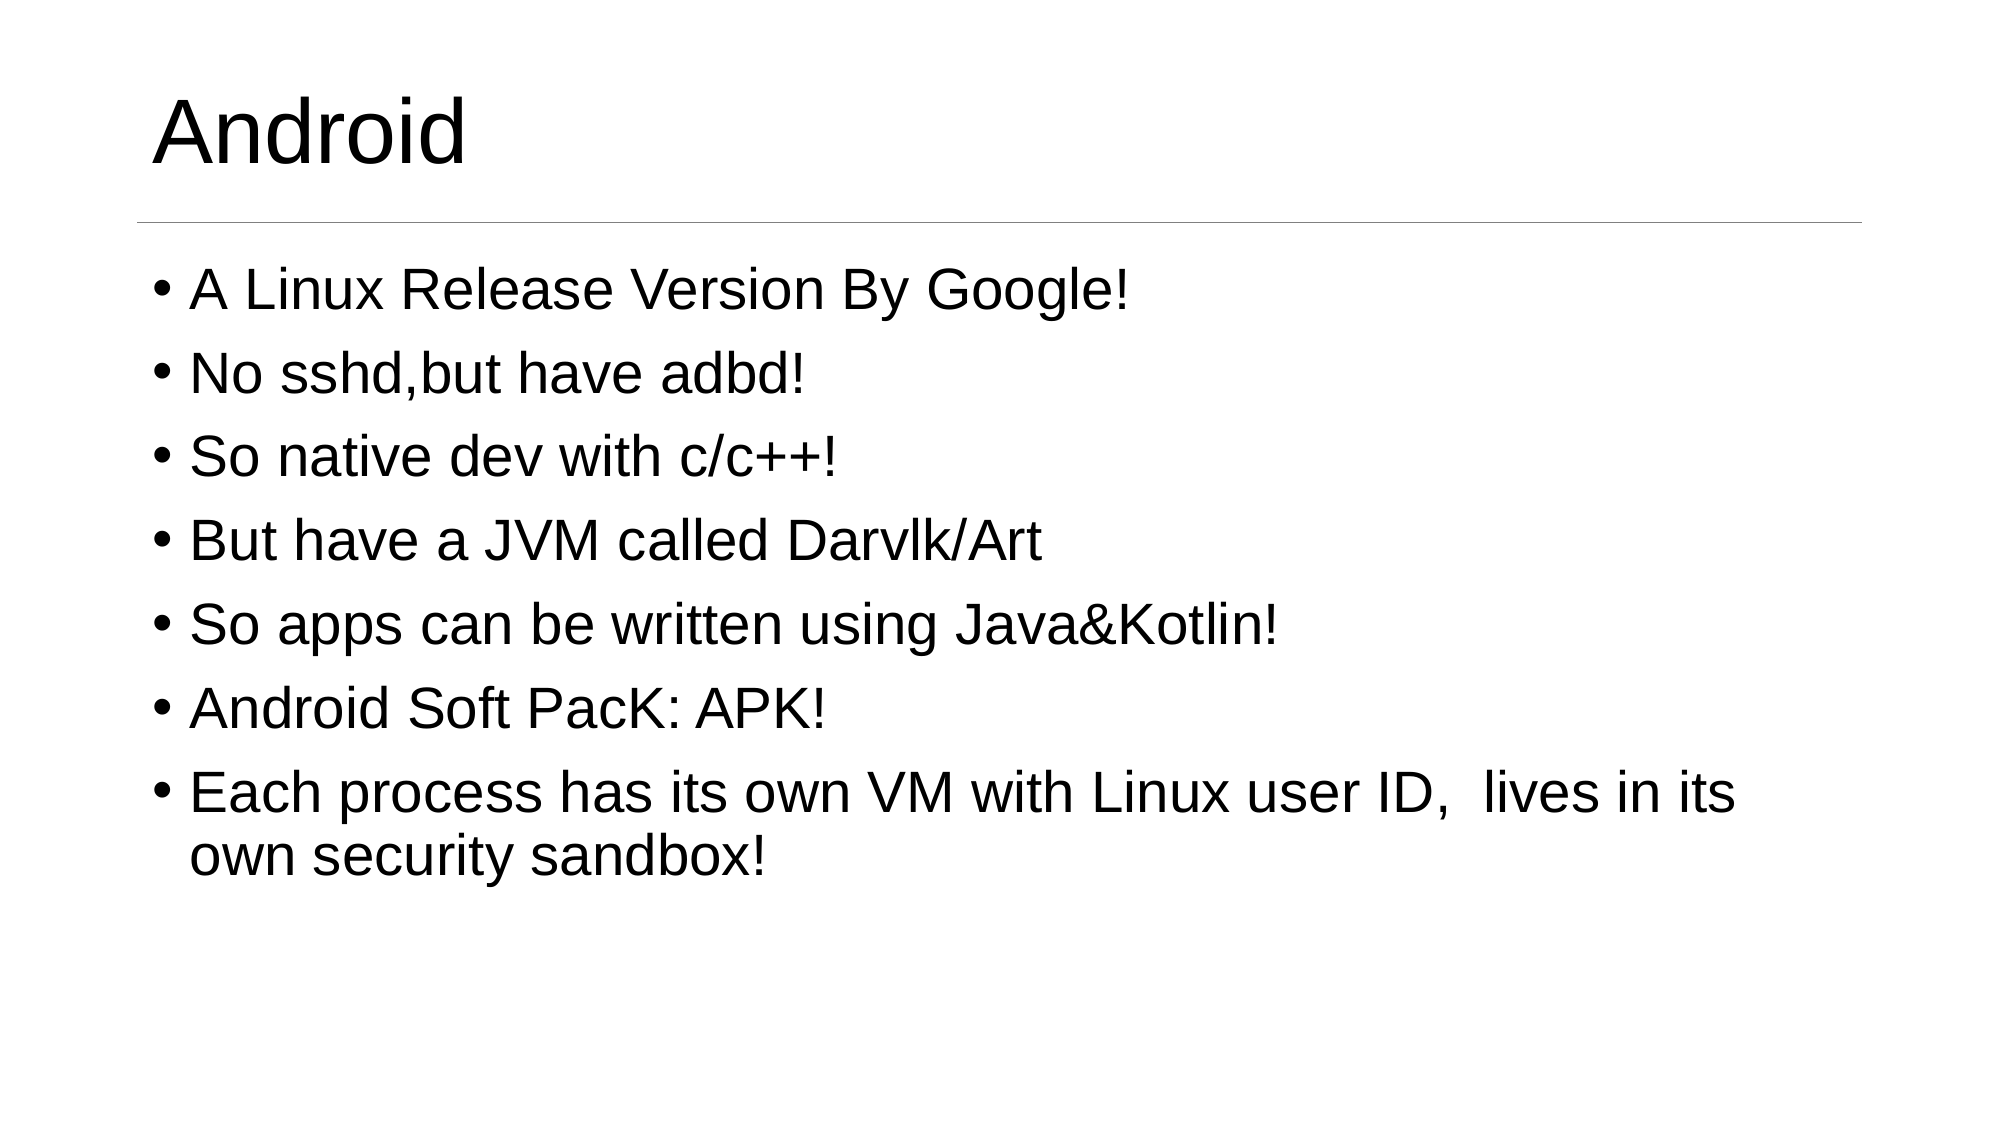

# Android
A Linux Release Version By Google!
No sshd,but have adbd!
So native dev with c/c++!
But have a JVM called Darvlk/Art
So apps can be written using Java&Kotlin!
Android Soft PacK: APK!
Each process has its own VM with Linux user ID,  lives in its own security sandbox!